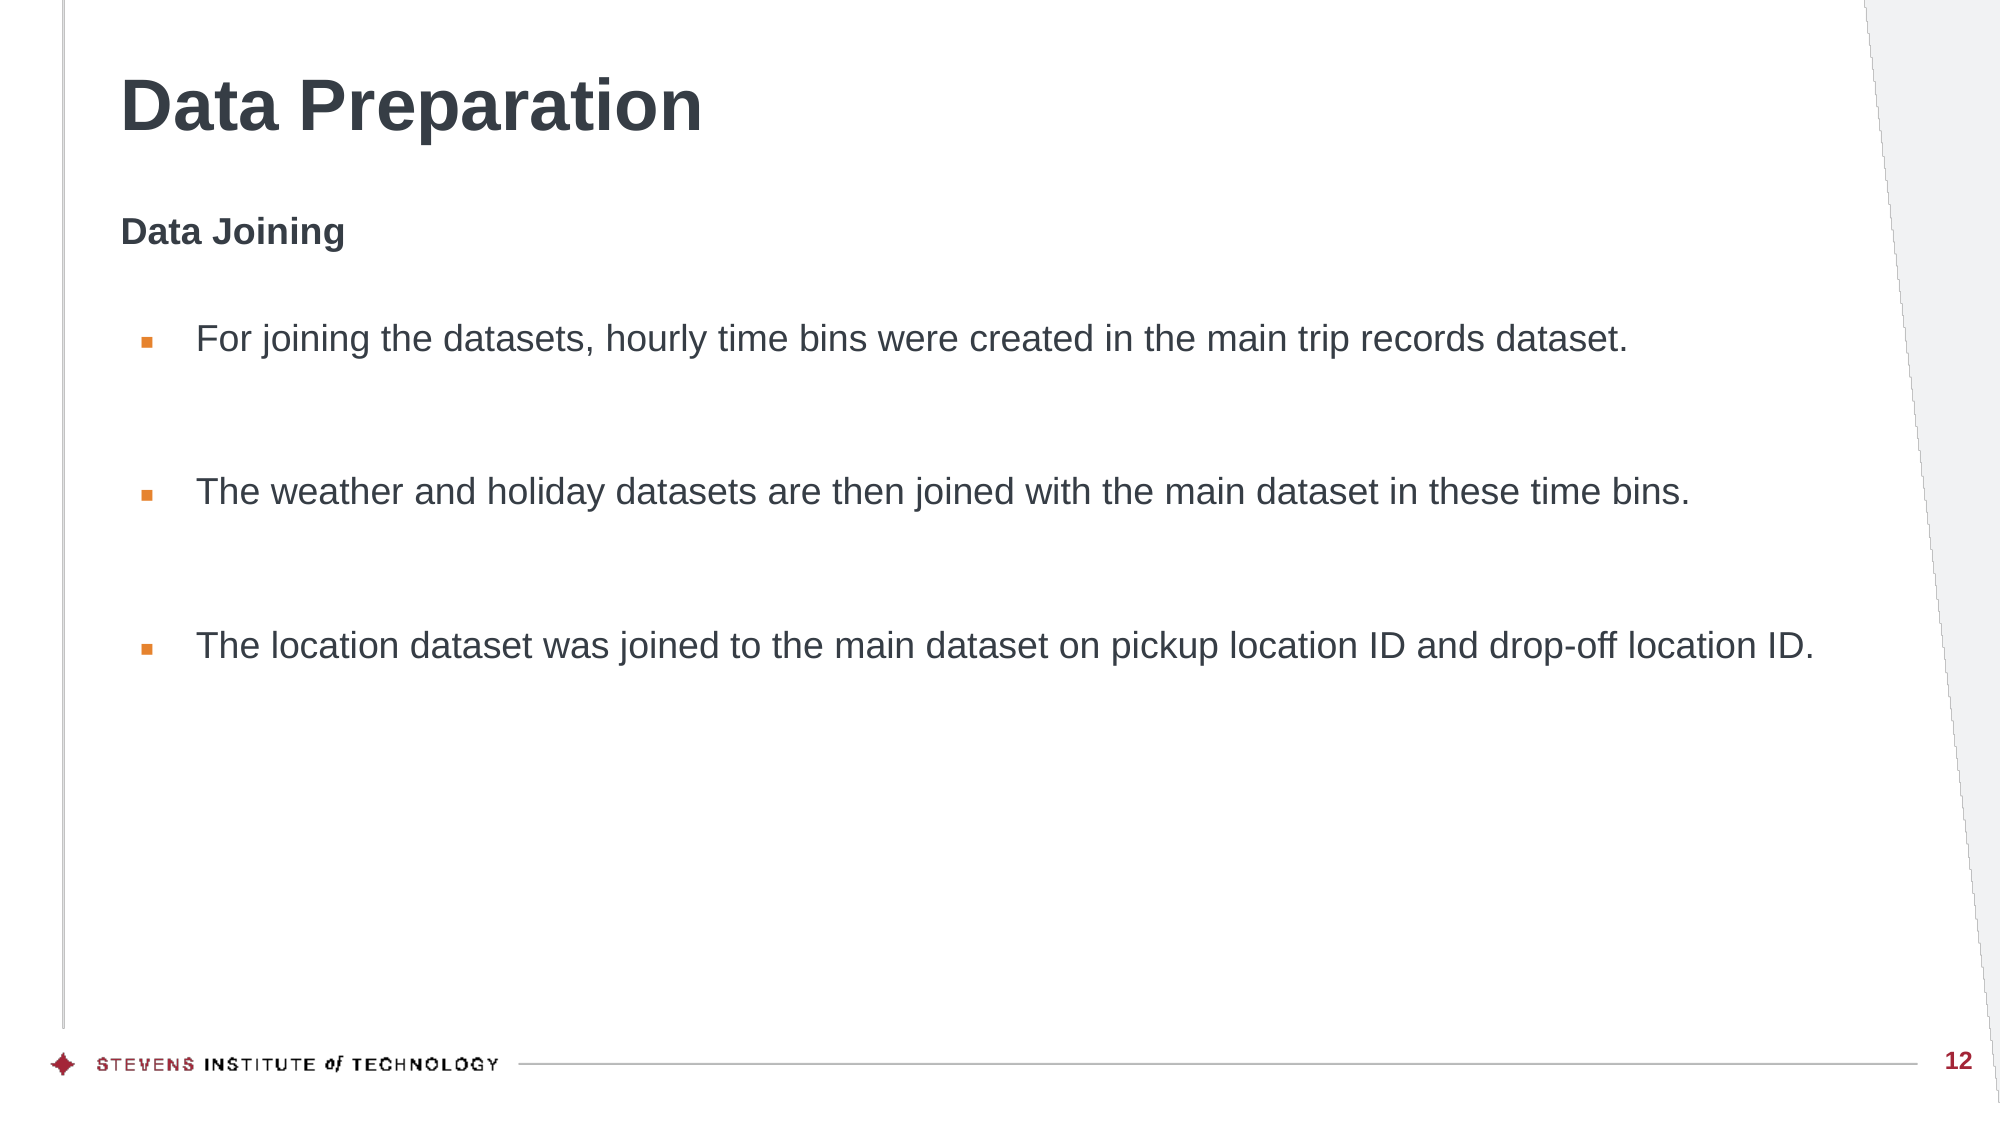

# Data Preparation
Data Joining
For joining the datasets, hourly time bins were created in the main trip records dataset.

The weather and holiday datasets are then joined with the main dataset in these time bins.

The location dataset was joined to the main dataset on pickup location ID and drop-off location ID.

12